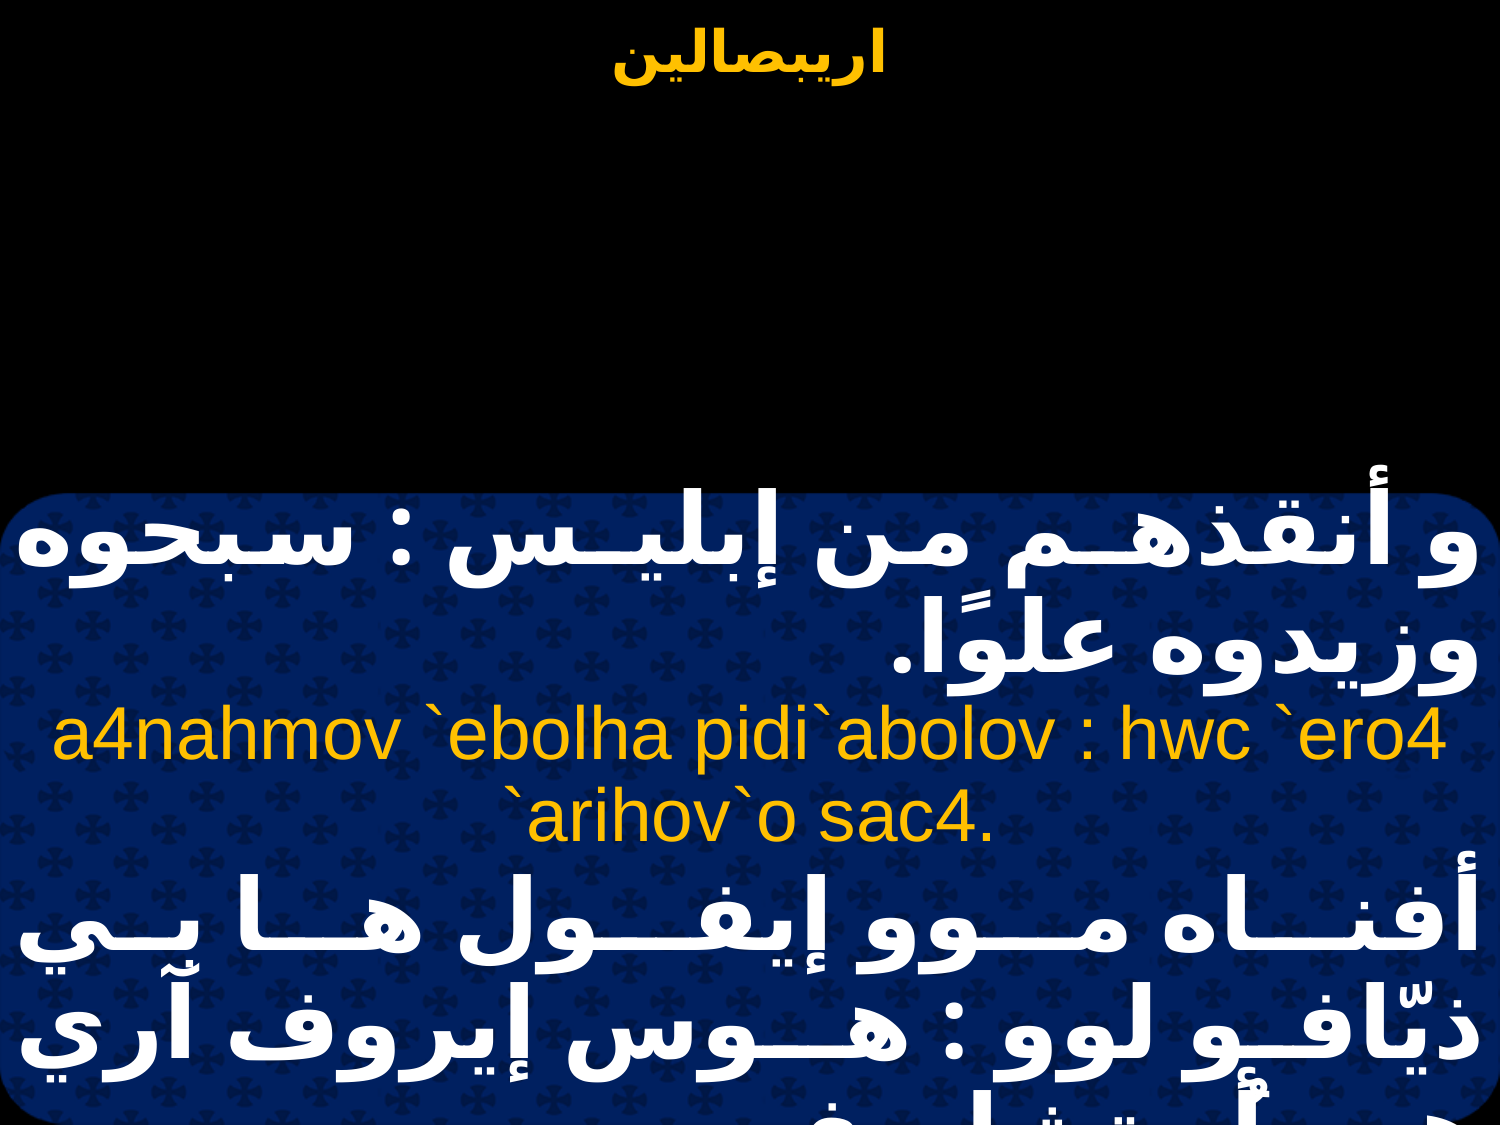

و أنقذهـم من إبليـس : سبحوه وزيدوه علوًا.
a4nahmov `ebolha pidi`abolov : hwc `ero4 `arihov`o sac4.
أفنـاه مـوو إيفـول هـا بي ذيّافو لوو : هـوس إيروف آري هوو أُو تشاسف.